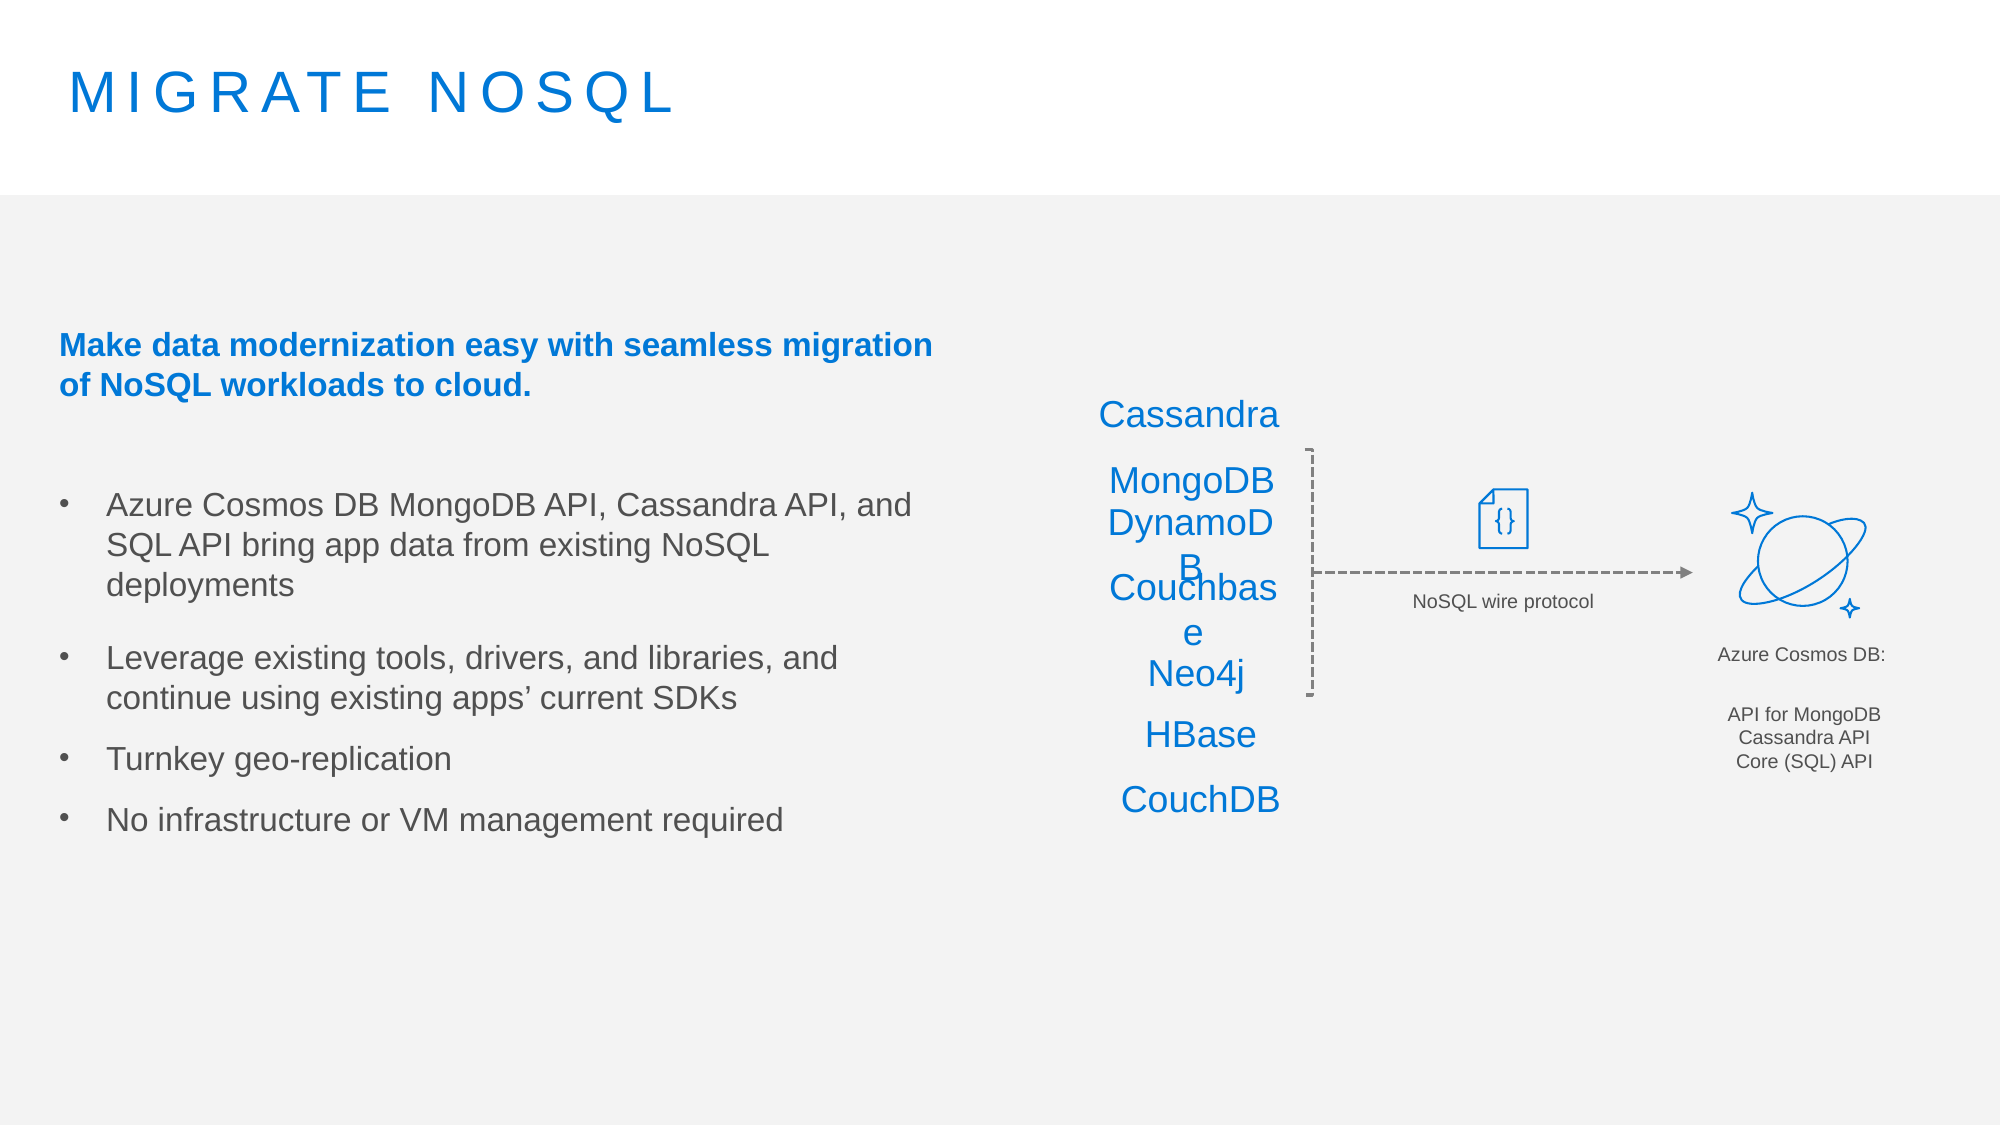

# MIGRATE nosql
Make data modernization easy with seamless migration of NoSQL workloads to cloud.

Azure Cosmos DB MongoDB API, Cassandra API, and SQL API bring app data from existing NoSQL deployments
Leverage existing tools, drivers, and libraries, and continue using existing apps’ current SDKs
Turnkey geo-replication
No infrastructure or VM management required
Cassandra
MongoDB

NoSQL wire protocol
Azure Cosmos DB:
API for MongoDB
Cassandra API
Core (SQL) API
Couchbase
Neo4j
HBase
CouchDB
DynamoDB